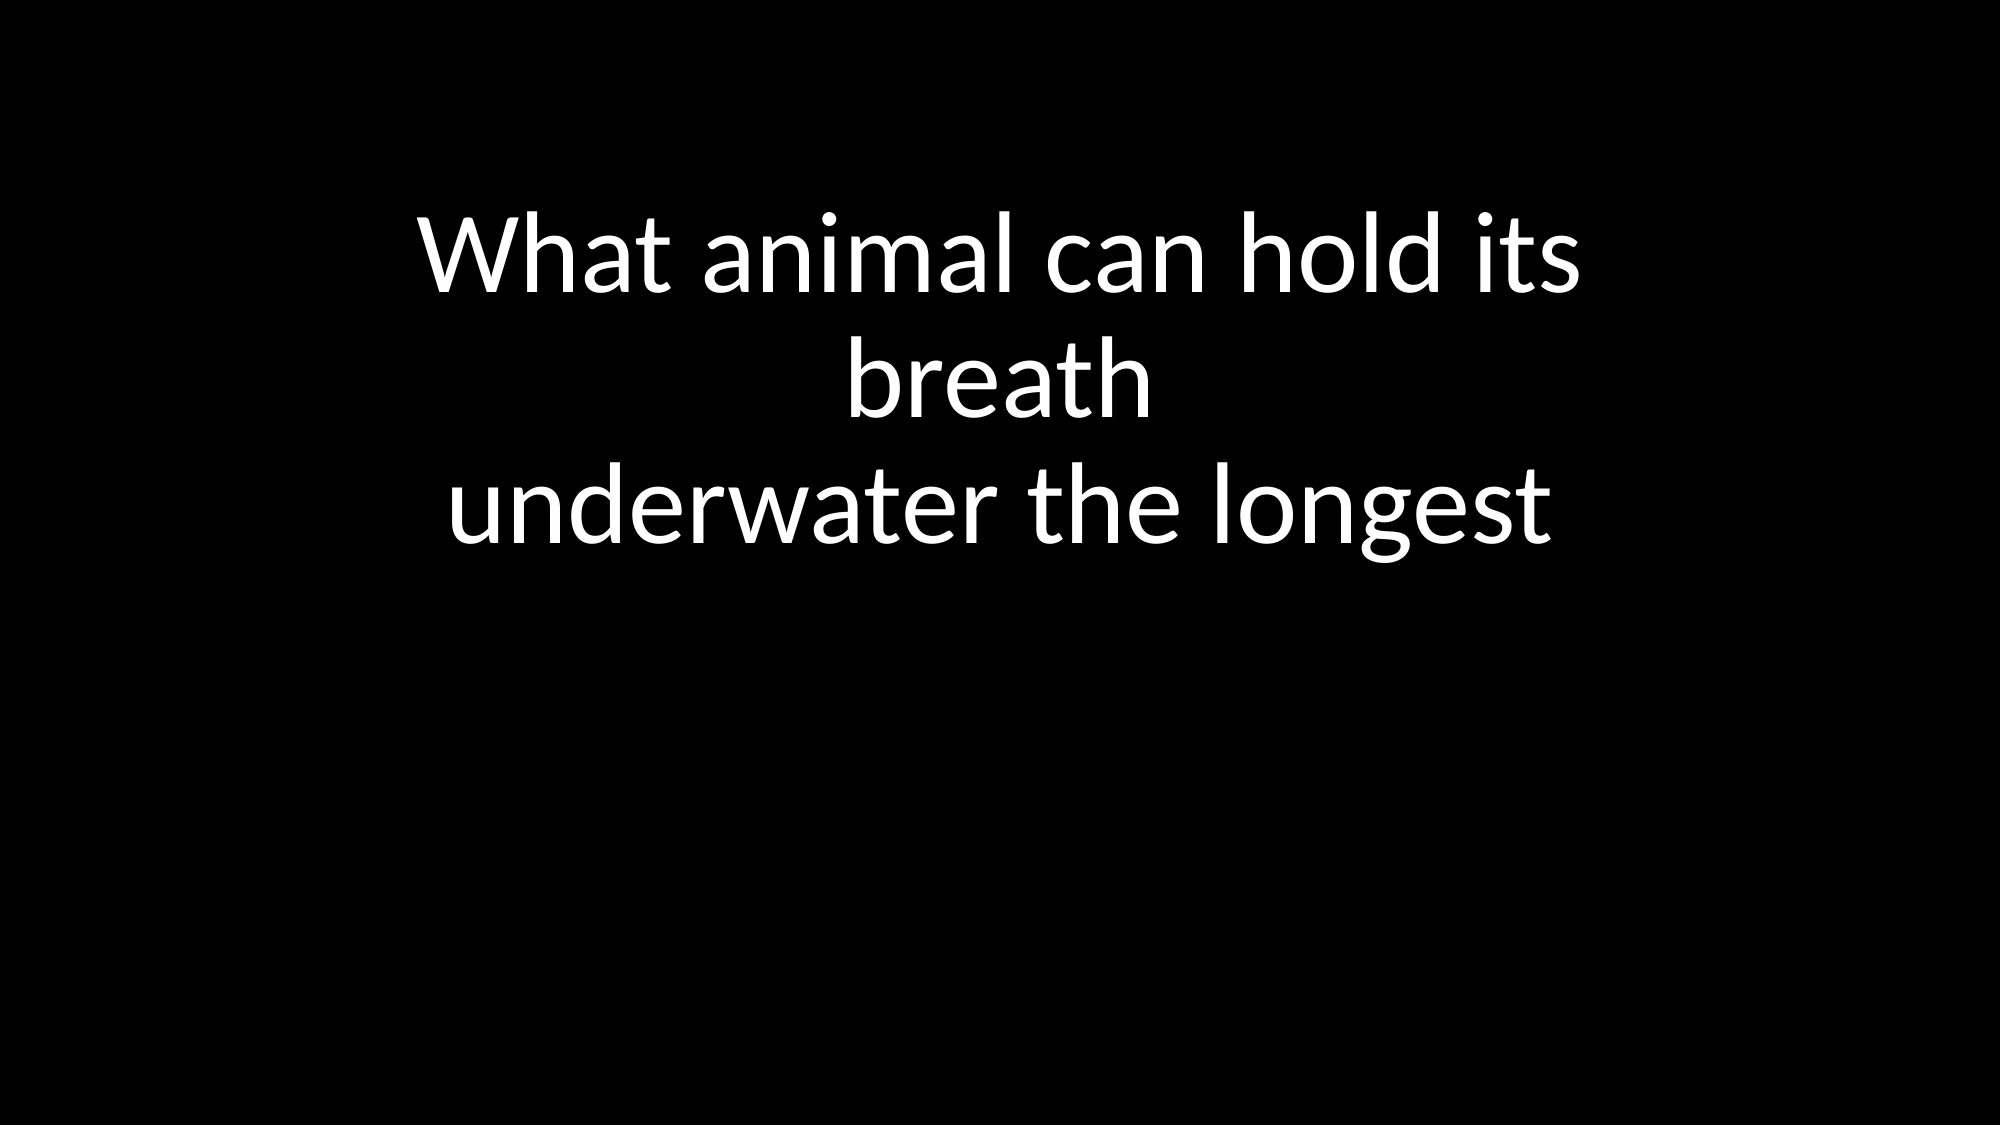

# What animal can hold its breath underwater the longest